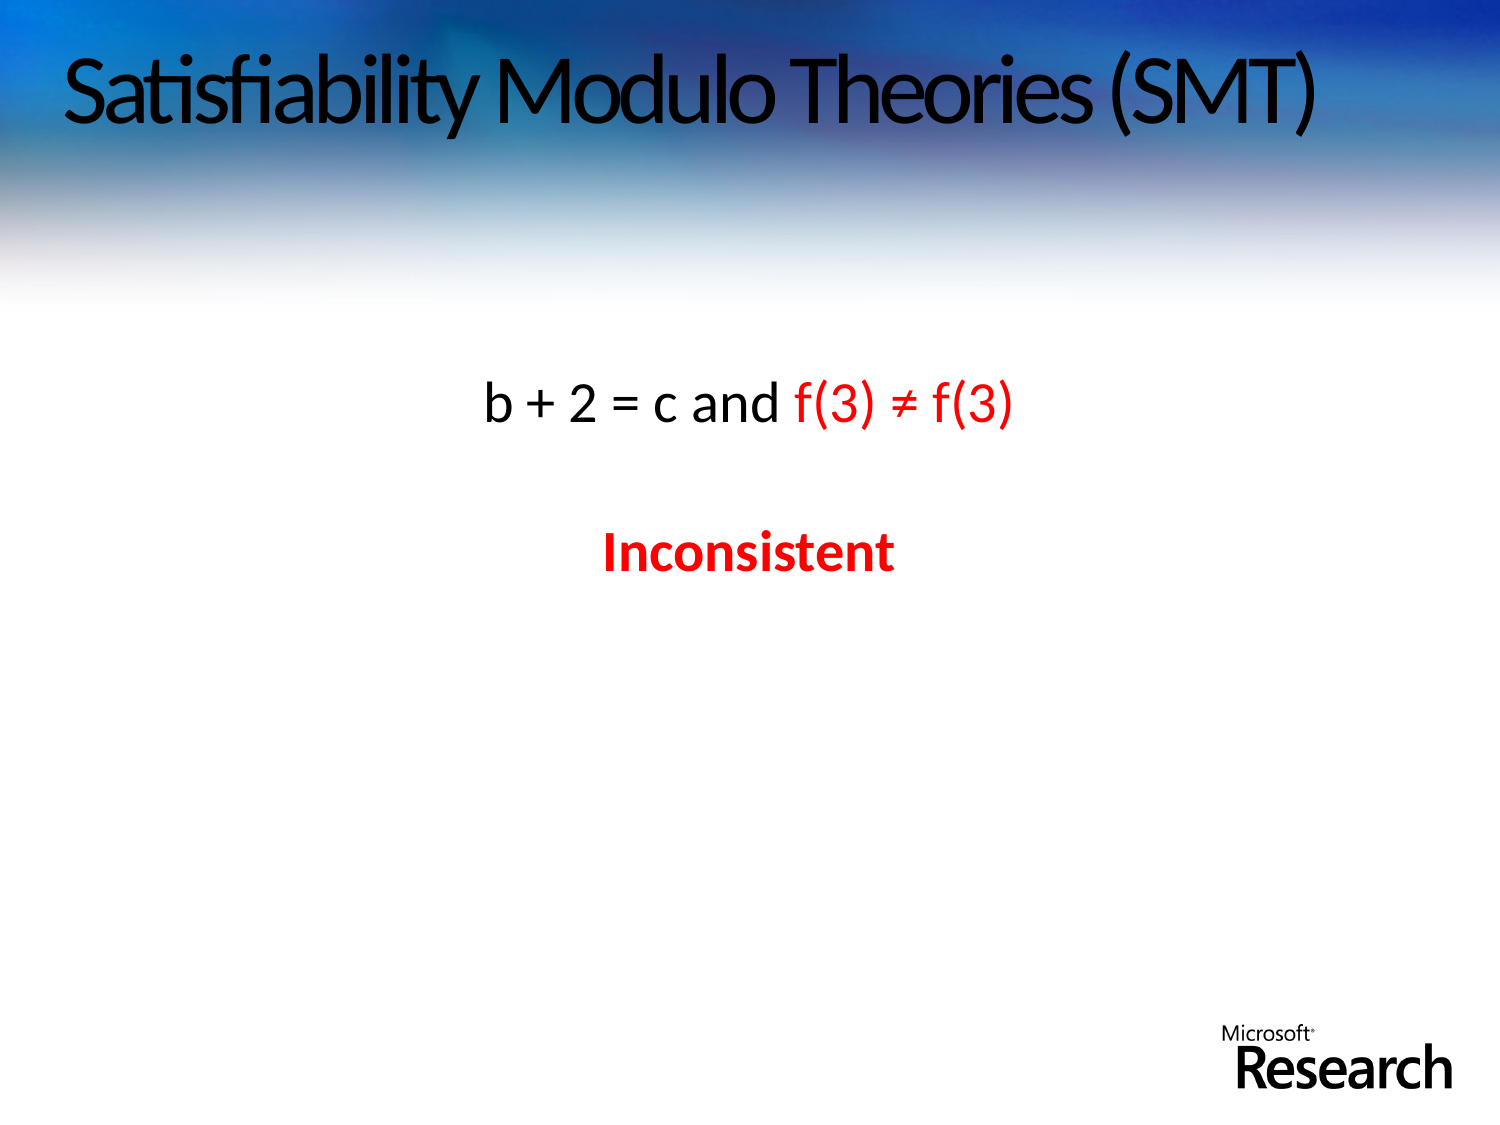

# Satisfiability Modulo Theories (SMT)
b + 2 = c and f(3) ≠ f(3)

Inconsistent